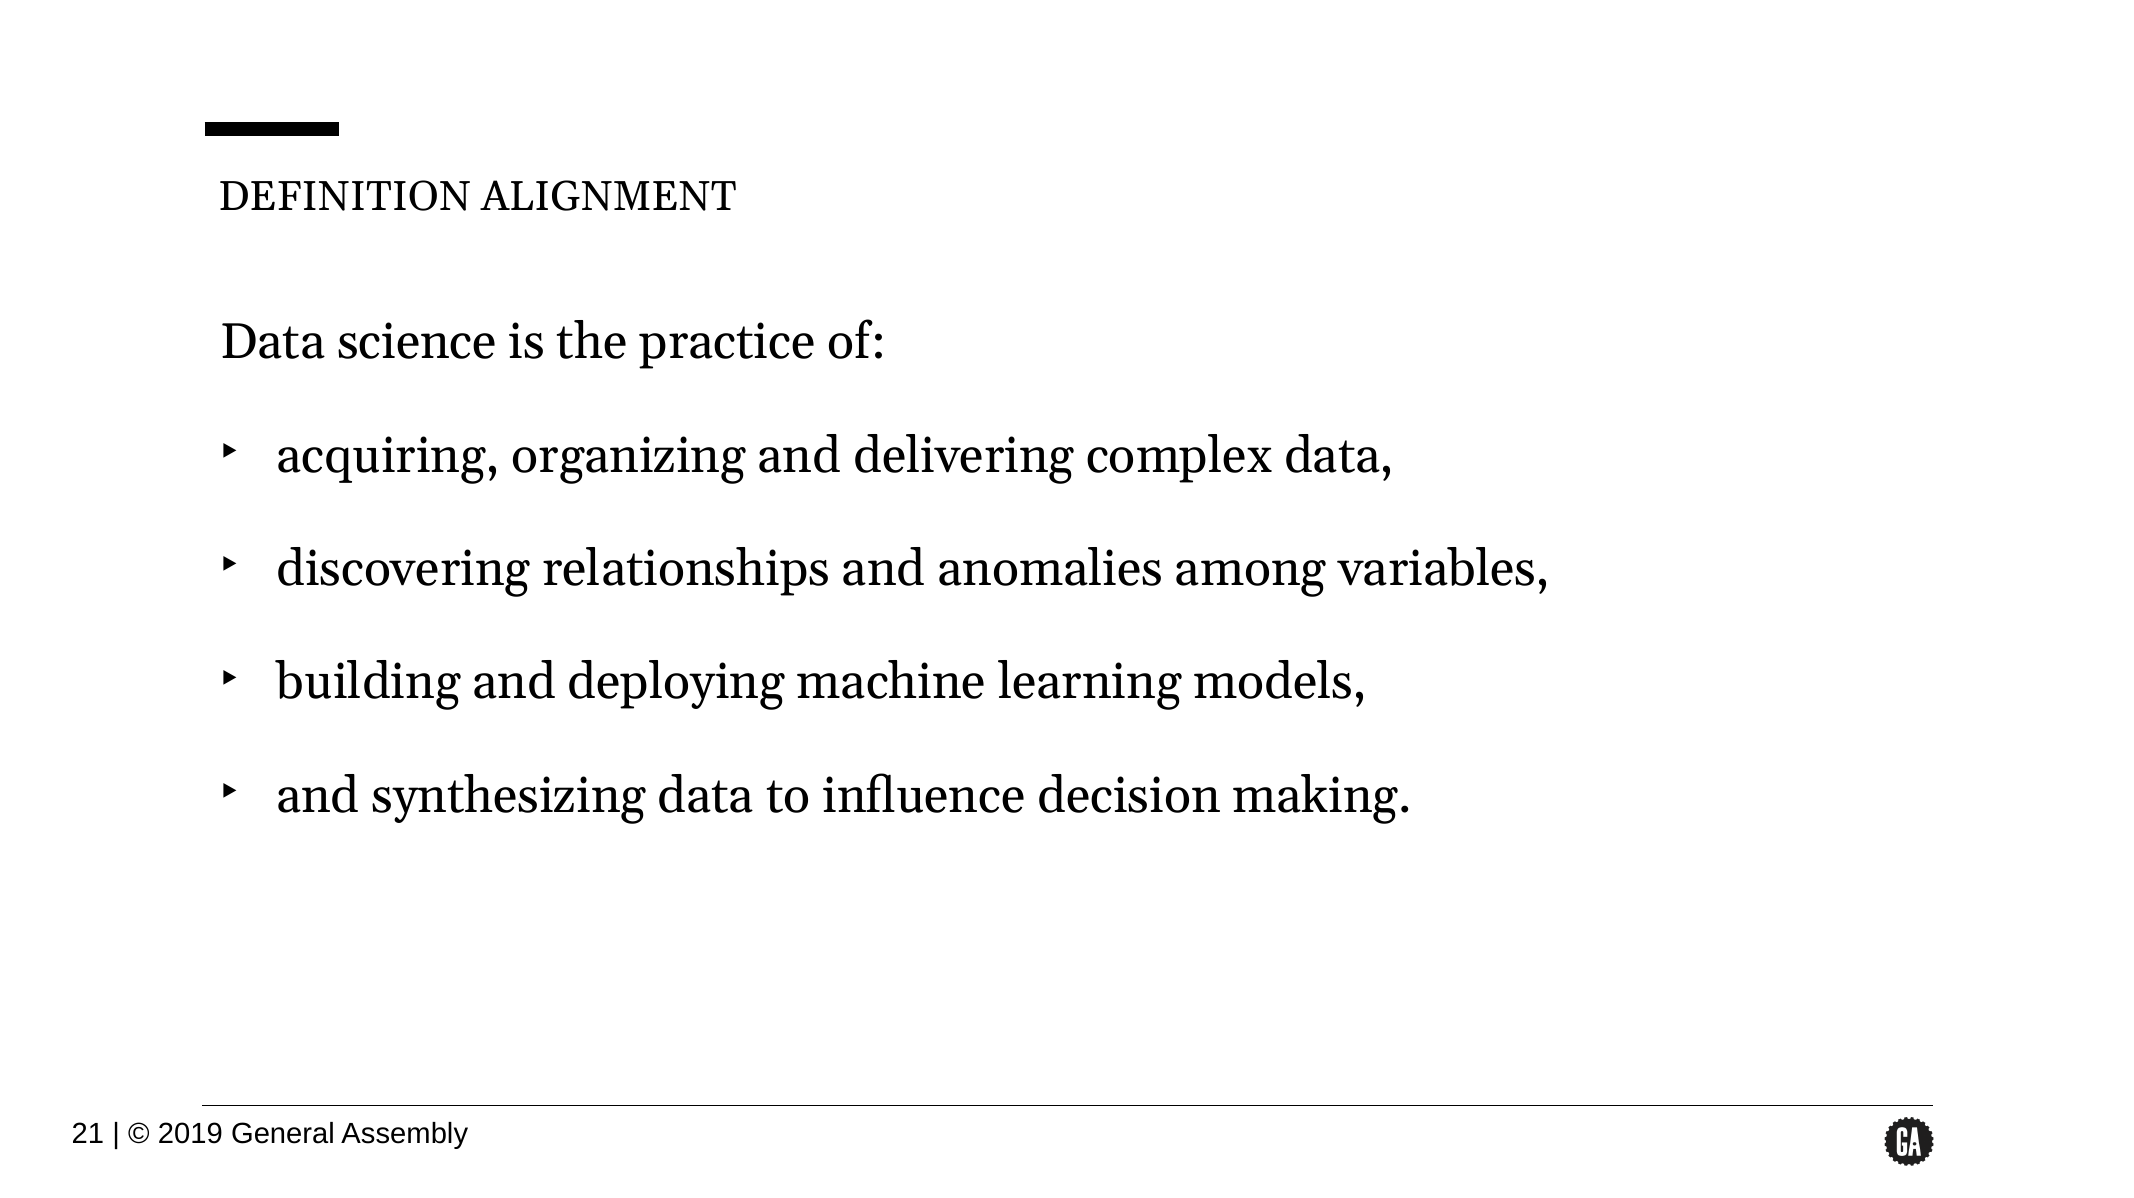

DEFINITION ALIGNMENT
Data science is the practice of:
acquiring, organizing and delivering complex data,
discovering relationships and anomalies among variables,
building and deploying machine learning models,
and synthesizing data to influence decision making.